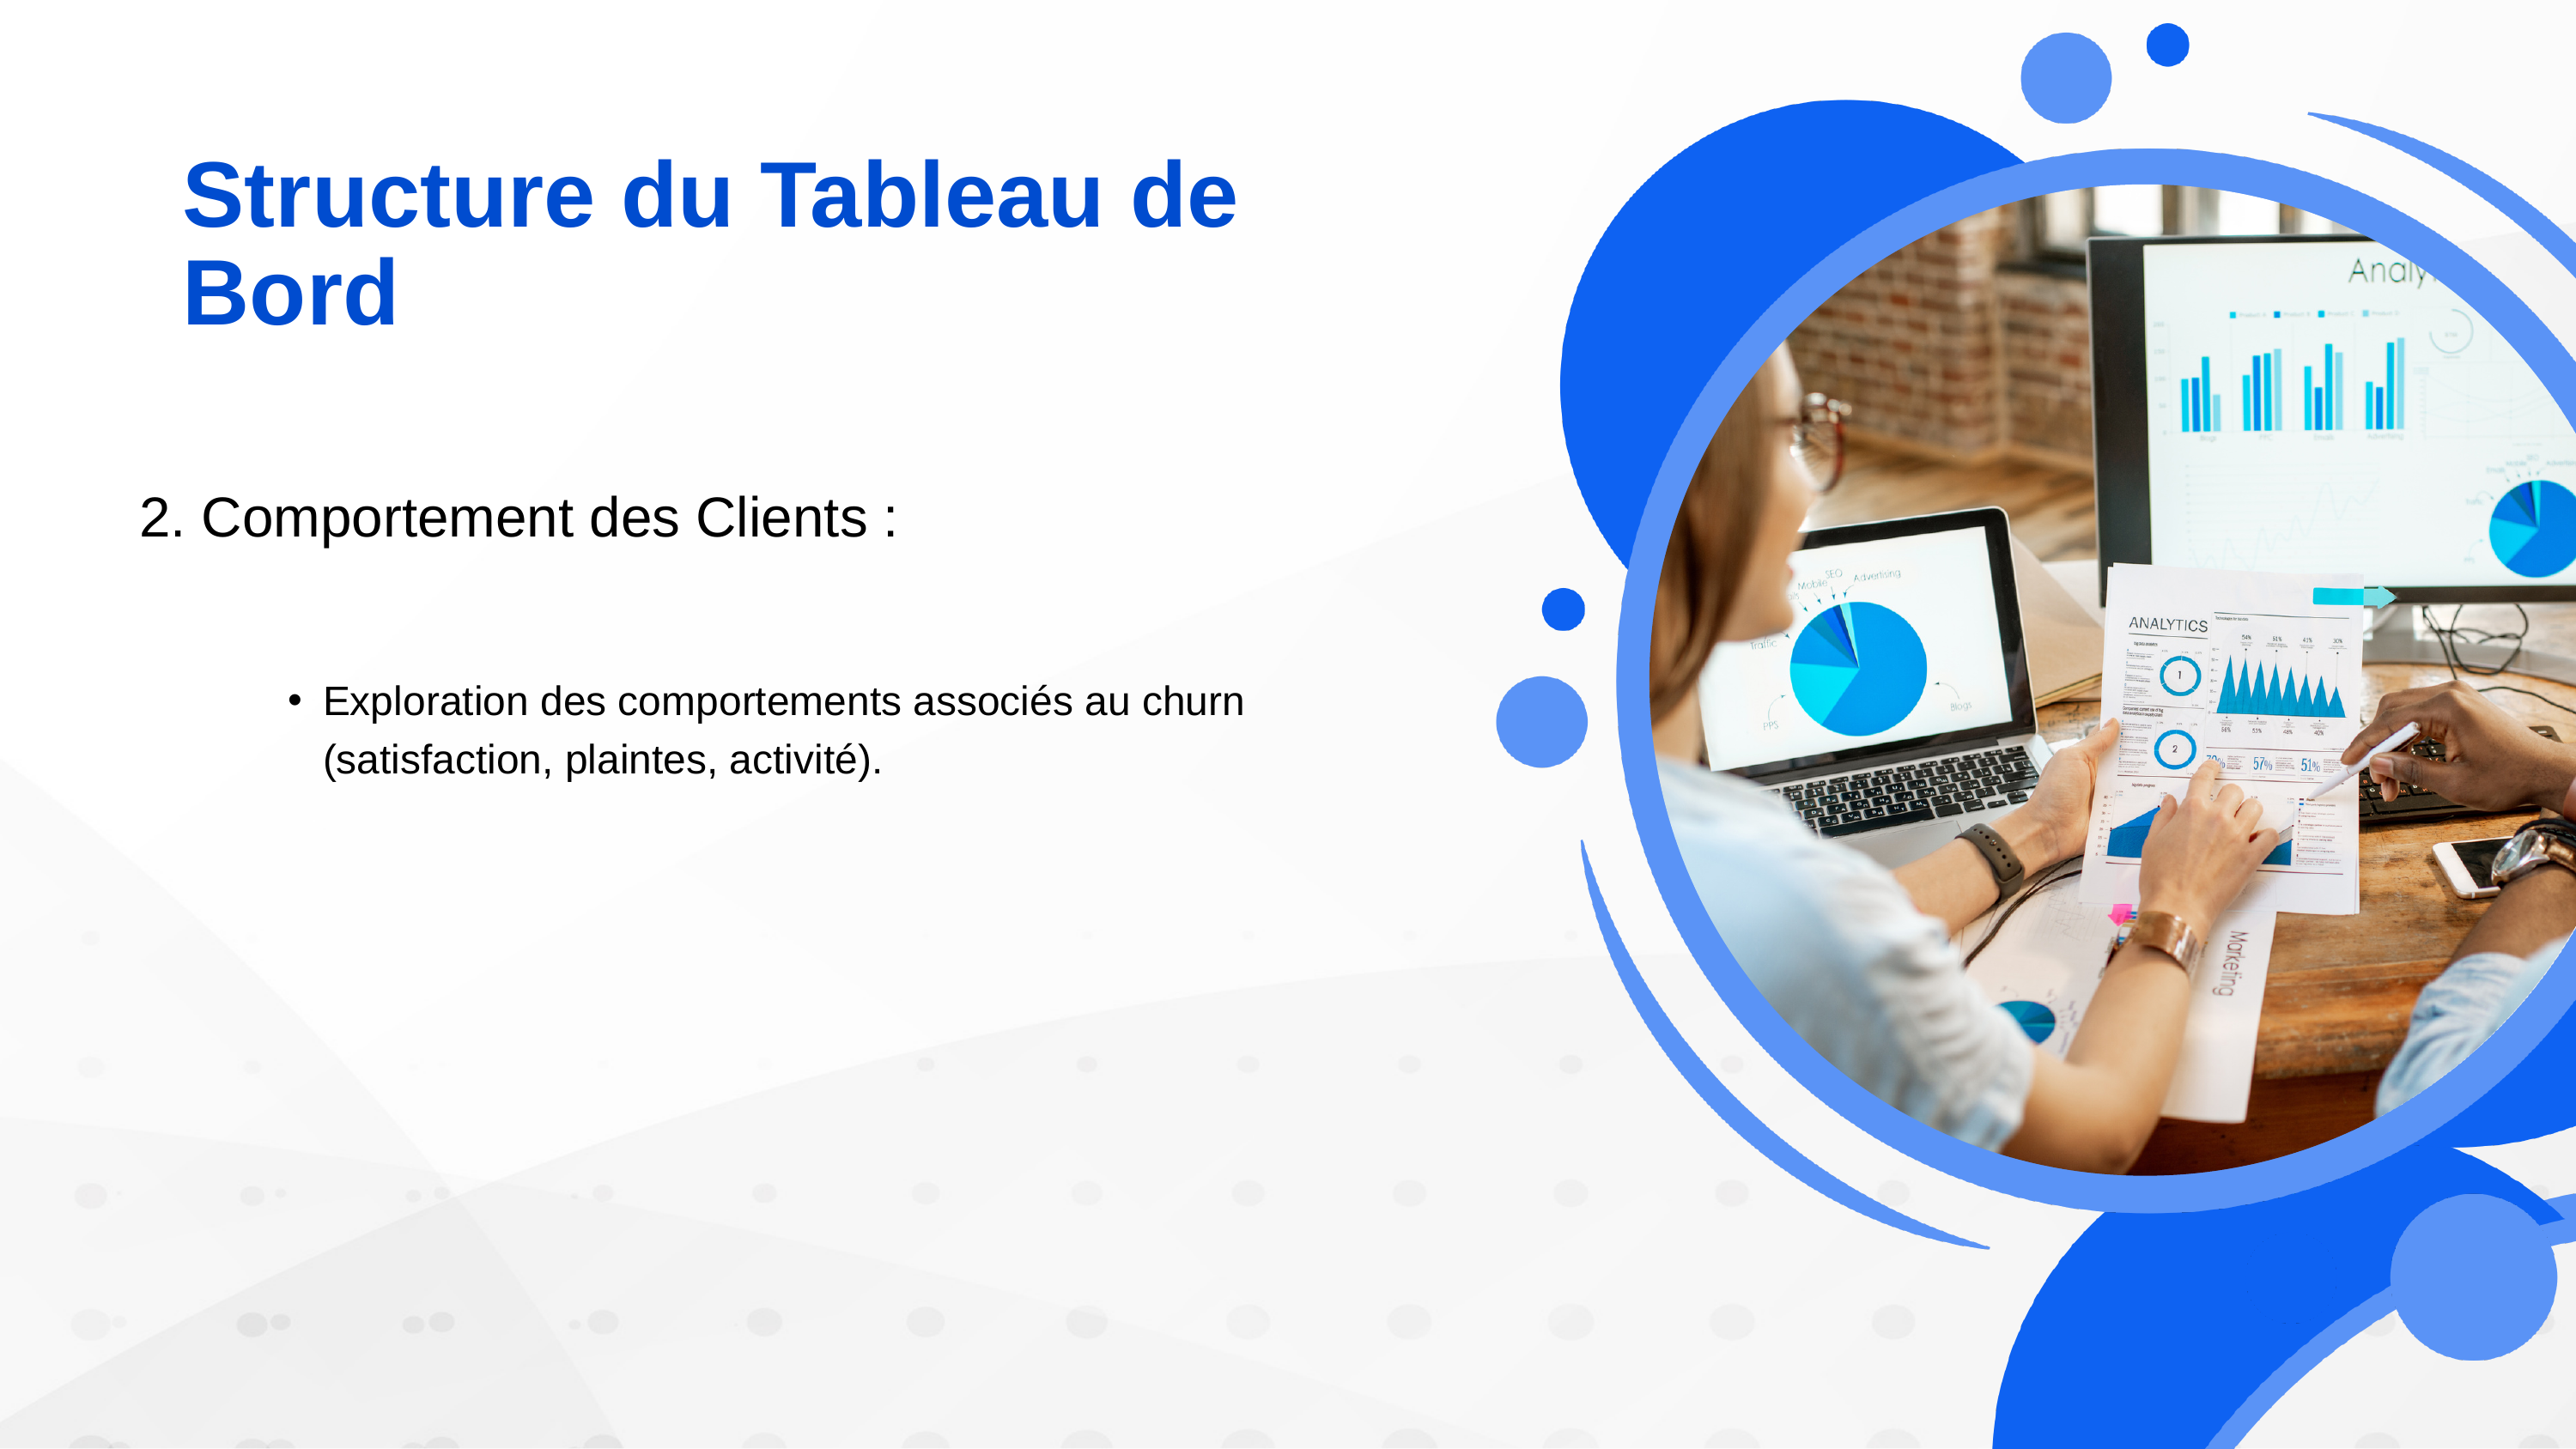

Structure du Tableau de Bord

2. Comportement des Clients :
Exploration des comportements associés au churn (satisfaction, plaintes, activité).